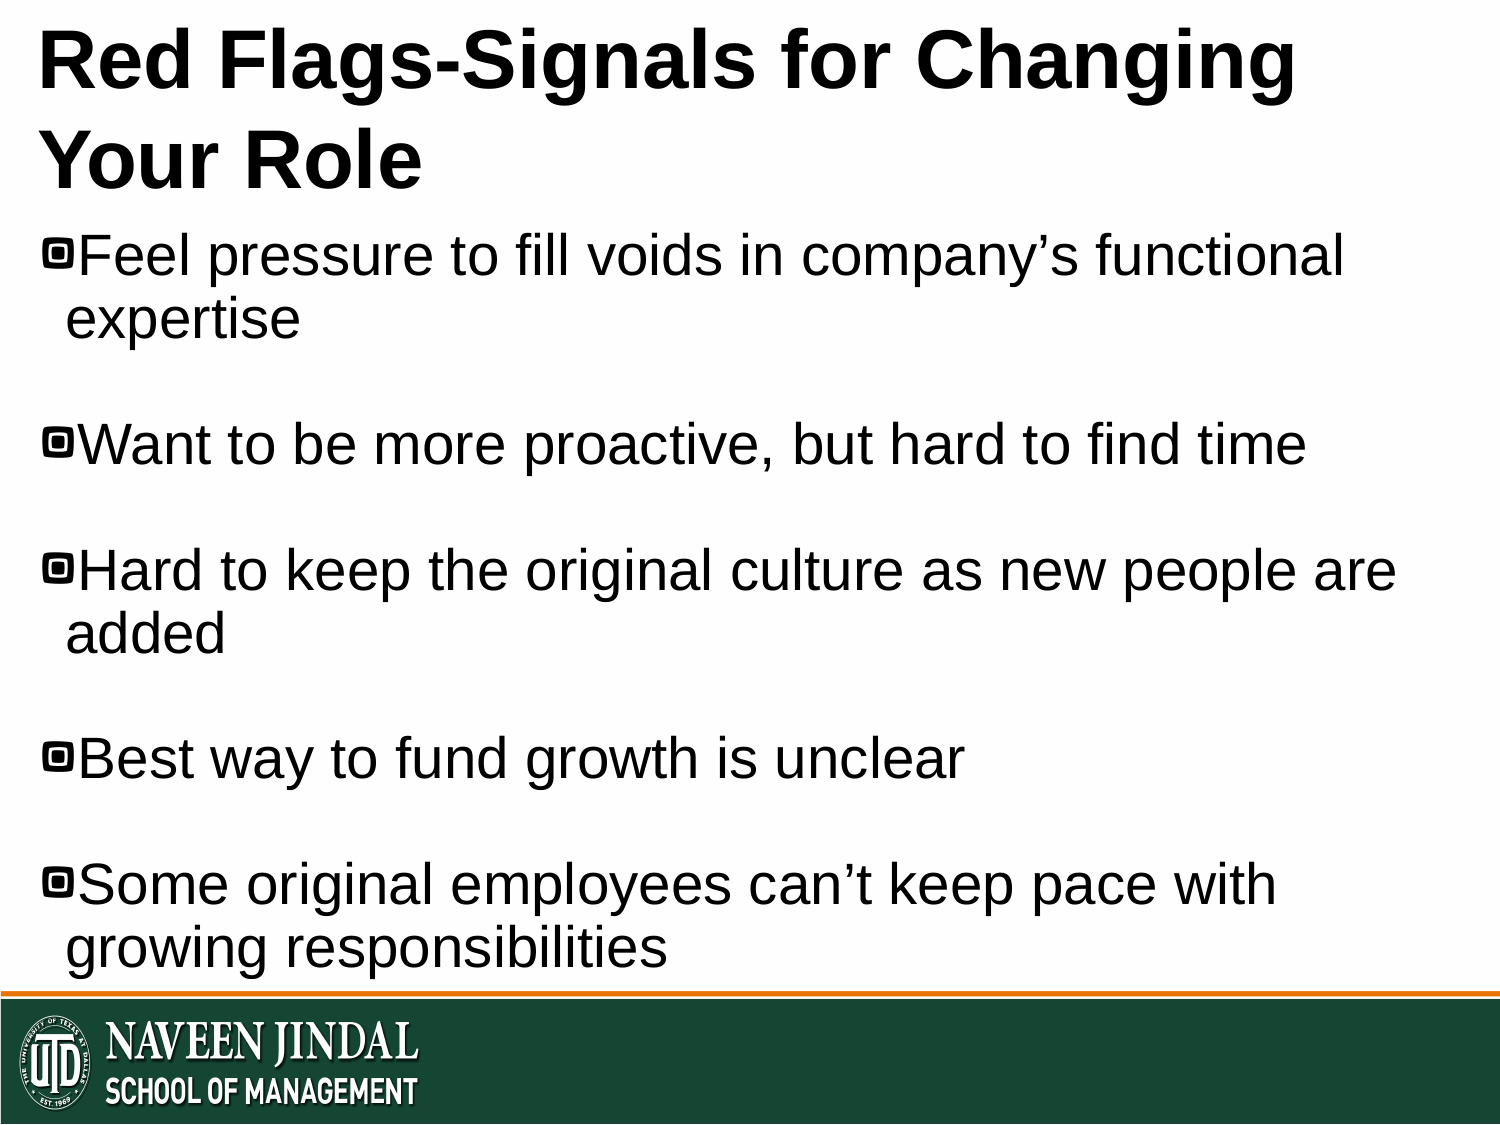

# Red Flags-Signals for Changing Your Role

Feel pressure to fill voids in company’s functional expertise

Want to be more proactive, but hard to find time

Hard to keep the original culture as new people are added

Best way to fund growth is unclear

Some original employees can’t keep pace with growing responsibilities